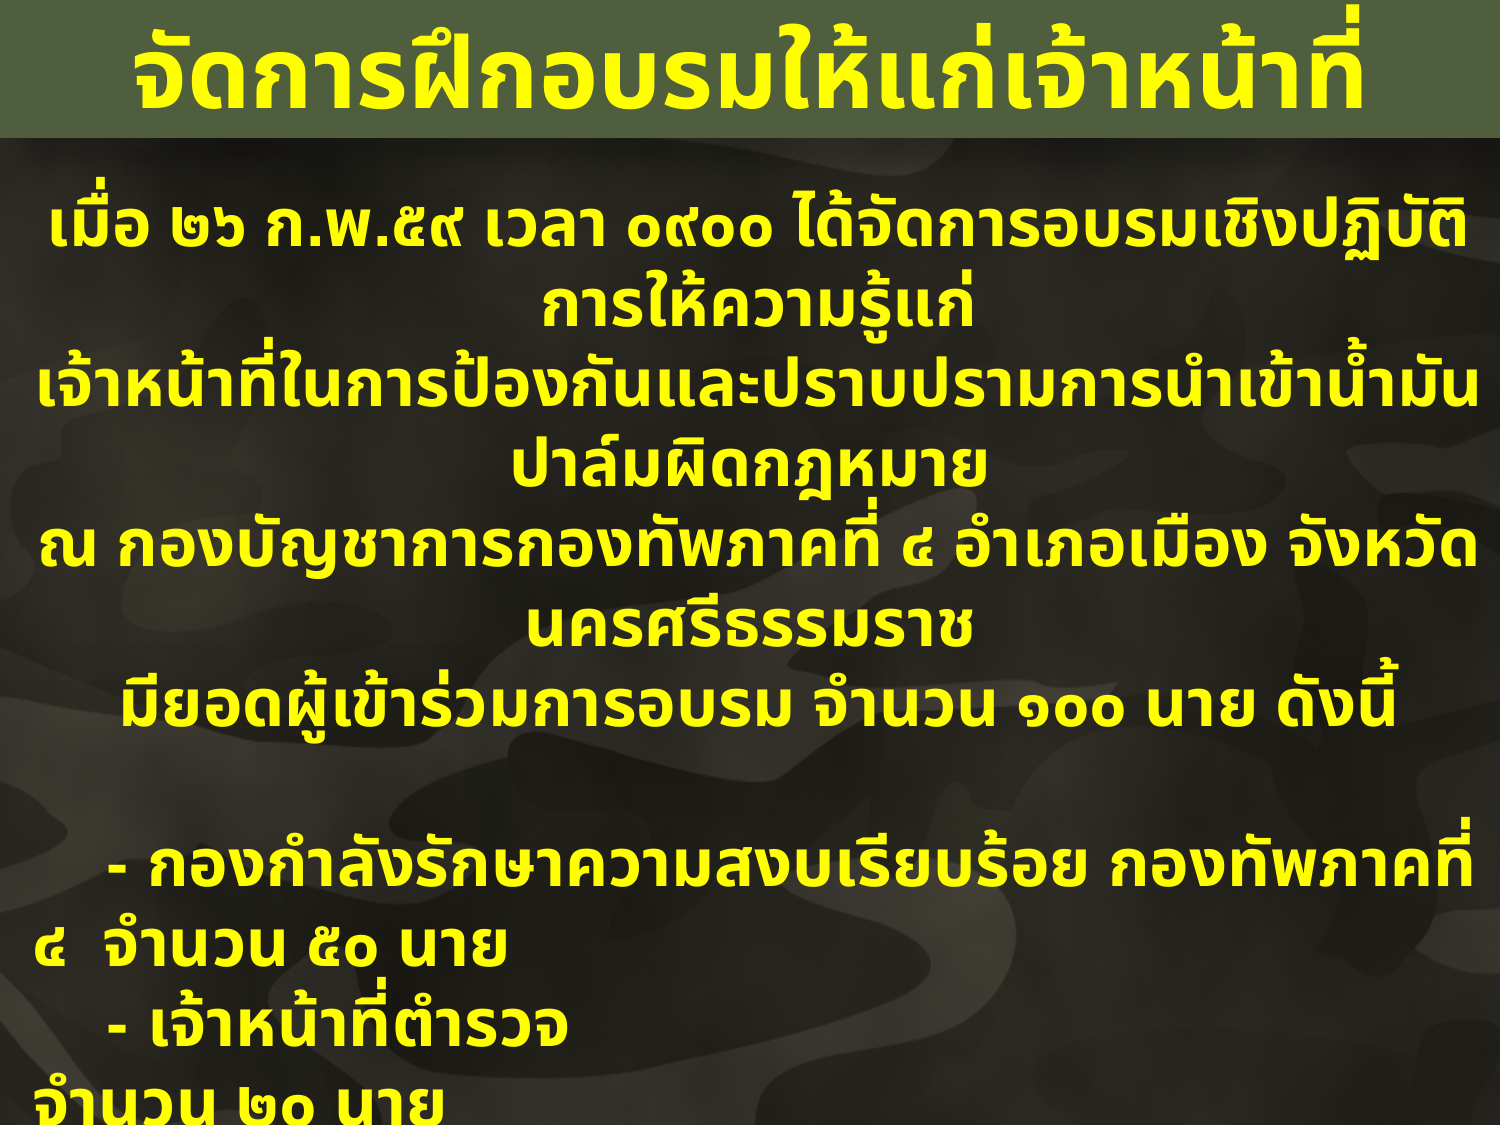

จัดการฝึกอบรมให้แก่เจ้าหน้าที่
เมื่อ ๒๖ ก.พ.๕๙ เวลา ๐๙๐๐ ได้จัดการอบรมเชิงปฏิบัติการให้ความรู้แก่
เจ้าหน้าที่ในการป้องกันและปราบปรามการนำเข้าน้ำมันปาล์มผิดกฎหมาย
ณ กองบัญชาการกองทัพภาคที่ ๔ อำเภอเมือง จังหวัดนครศรีธรรมราช
มียอดผู้เข้าร่วมการอบรม จำนวน ๑๐๐ นาย ดังนี้

    - กองกำลังรักษาความสงบเรียบร้อย กองทัพภาคที่ ๔  จำนวน ๕๐ นาย
    - เจ้าหน้าที่ตำรวจ                                           จำนวน ๒๐ นาย
    - เจ้าหน้าที่พานิชย์จังหวัด                                  จำนวน ๑๕ คน
    - เจ้าหน้าที่กรมศุลกากร                                     จำนวน ๑๕ คน